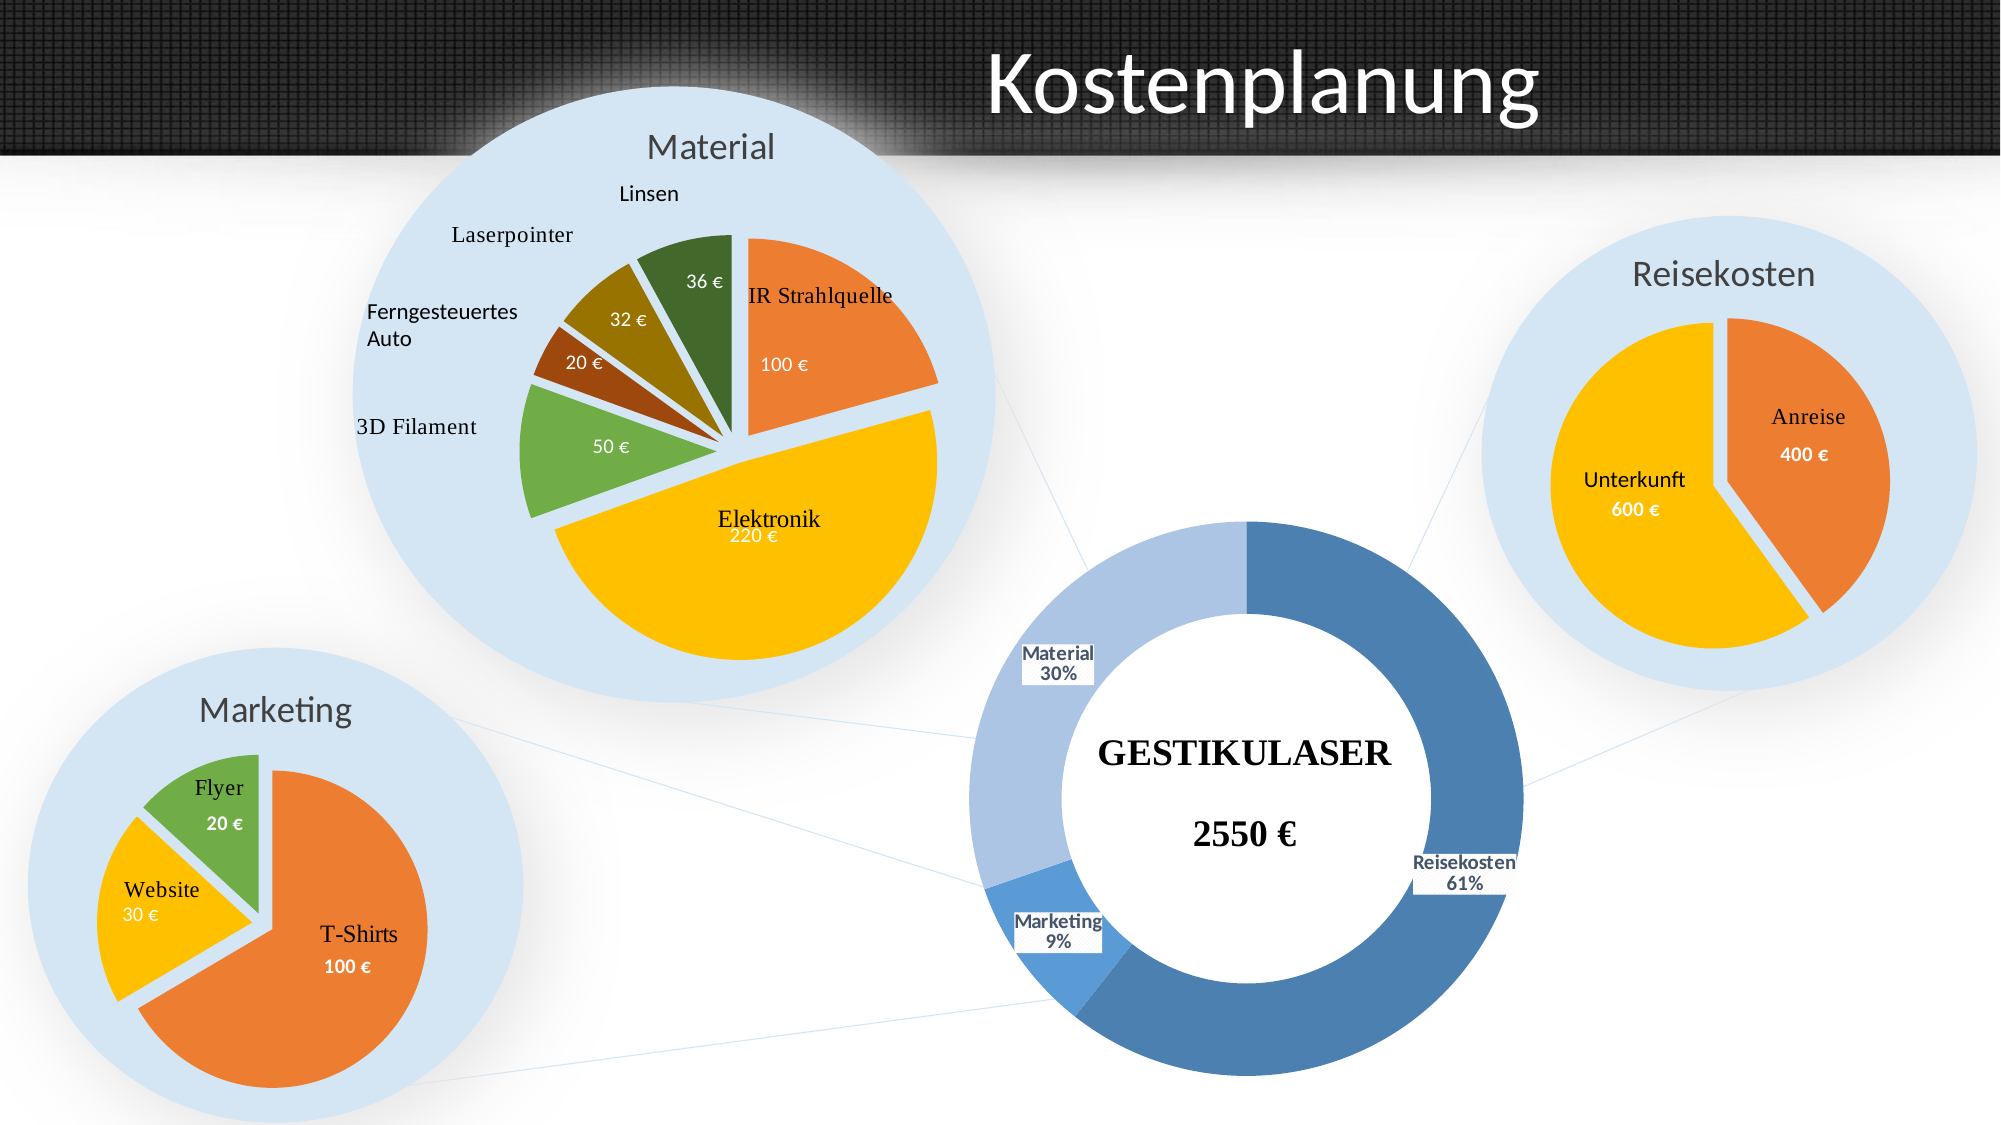

# Kostenplanung

### Chart: Material

| Category |  |
|---|---|
| IR Strahlquelle | 93.65 |
| Elektronik | 220.79999999999998 |
| 3D Filament | 50.0 |
| Ferngesteuertes Auto | 20.0 |
| Laserpointer | 32.0 |
| Linsen | 36.0 |
Linsen

### Chart: Reisekosten

| Category |  |  |  |  |
|---|---|---|---|---|
| Anreise mit der Bahn | 400.0 | 400.0 | 400.0 | 400.0 |
| Unterkunft | 600.0 | 600.0 | 600.0 | 600.0 |
Unterkunft
Ferngesteuertes
Auto

[unsupported chart]

### Chart: Marketing

| Category |  |
|---|---|
| T-Shirts | 100.0 |
| Website | 30.0 |
| Informationsblätter | 20.0 |